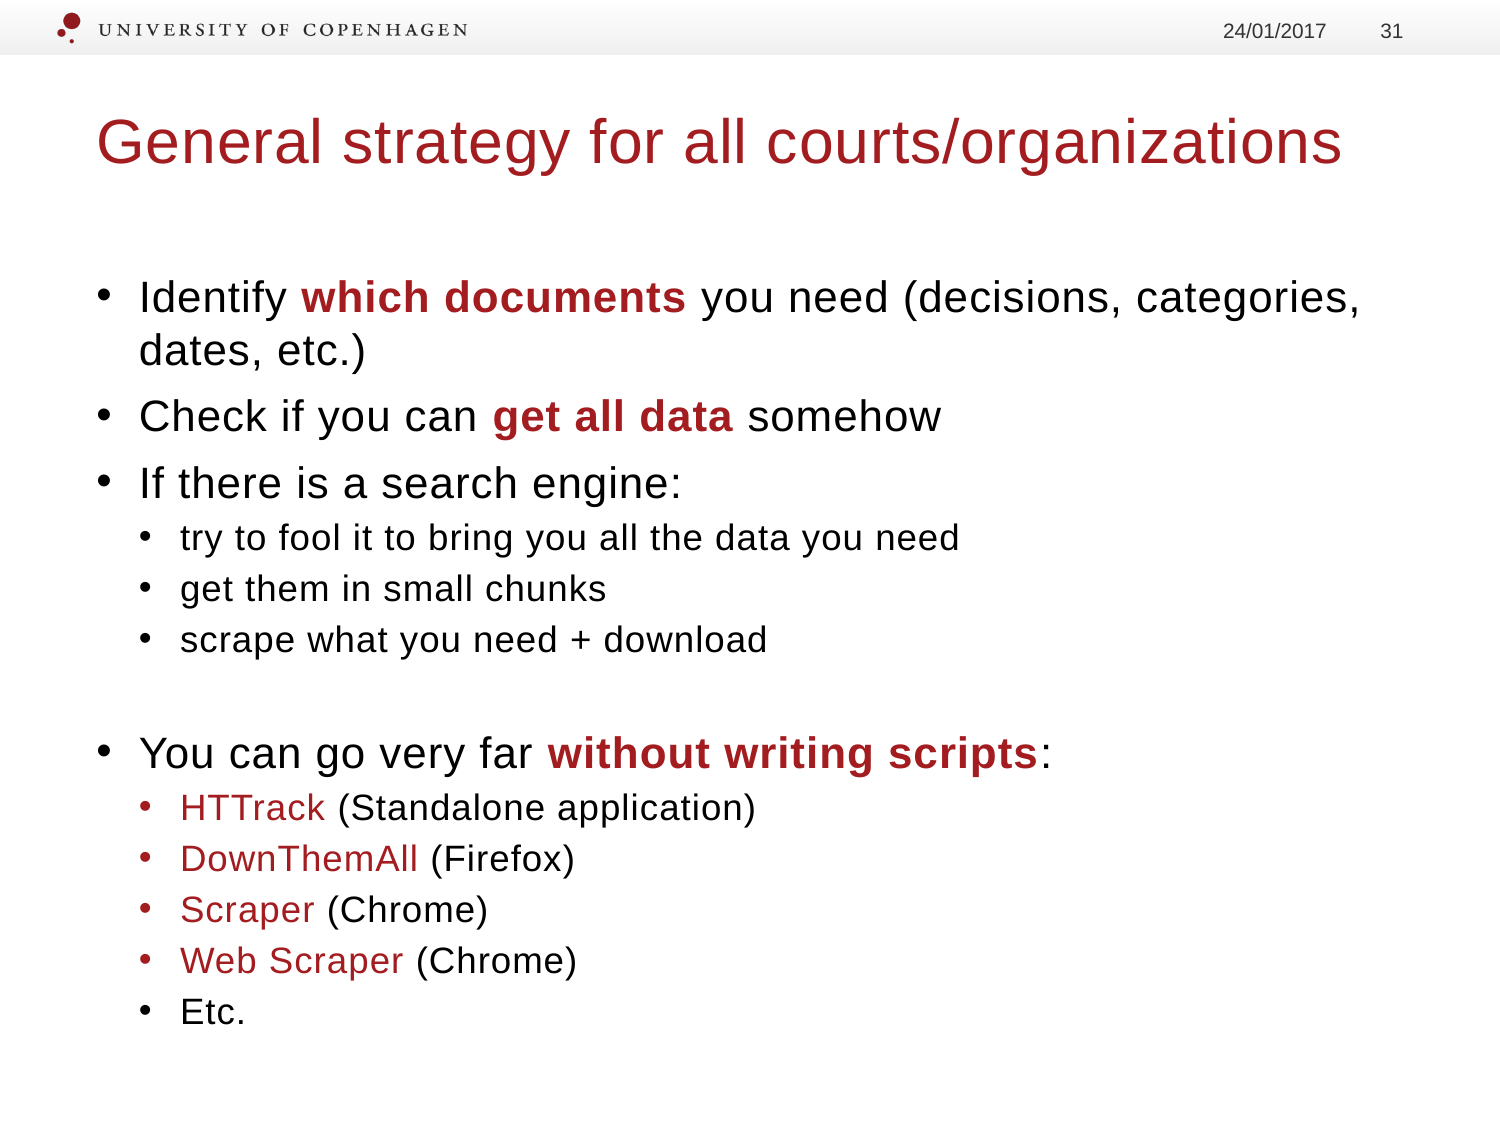

24/01/2017
31
# General strategy for all courts/organizations
Identify which documents you need (decisions, categories, dates, etc.)
Check if you can get all data somehow
If there is a search engine:
try to fool it to bring you all the data you need
get them in small chunks
scrape what you need + download

You can go very far without writing scripts:
HTTrack (Standalone application)
DownThemAll (Firefox)
Scraper (Chrome)
Web Scraper (Chrome)
Etc.